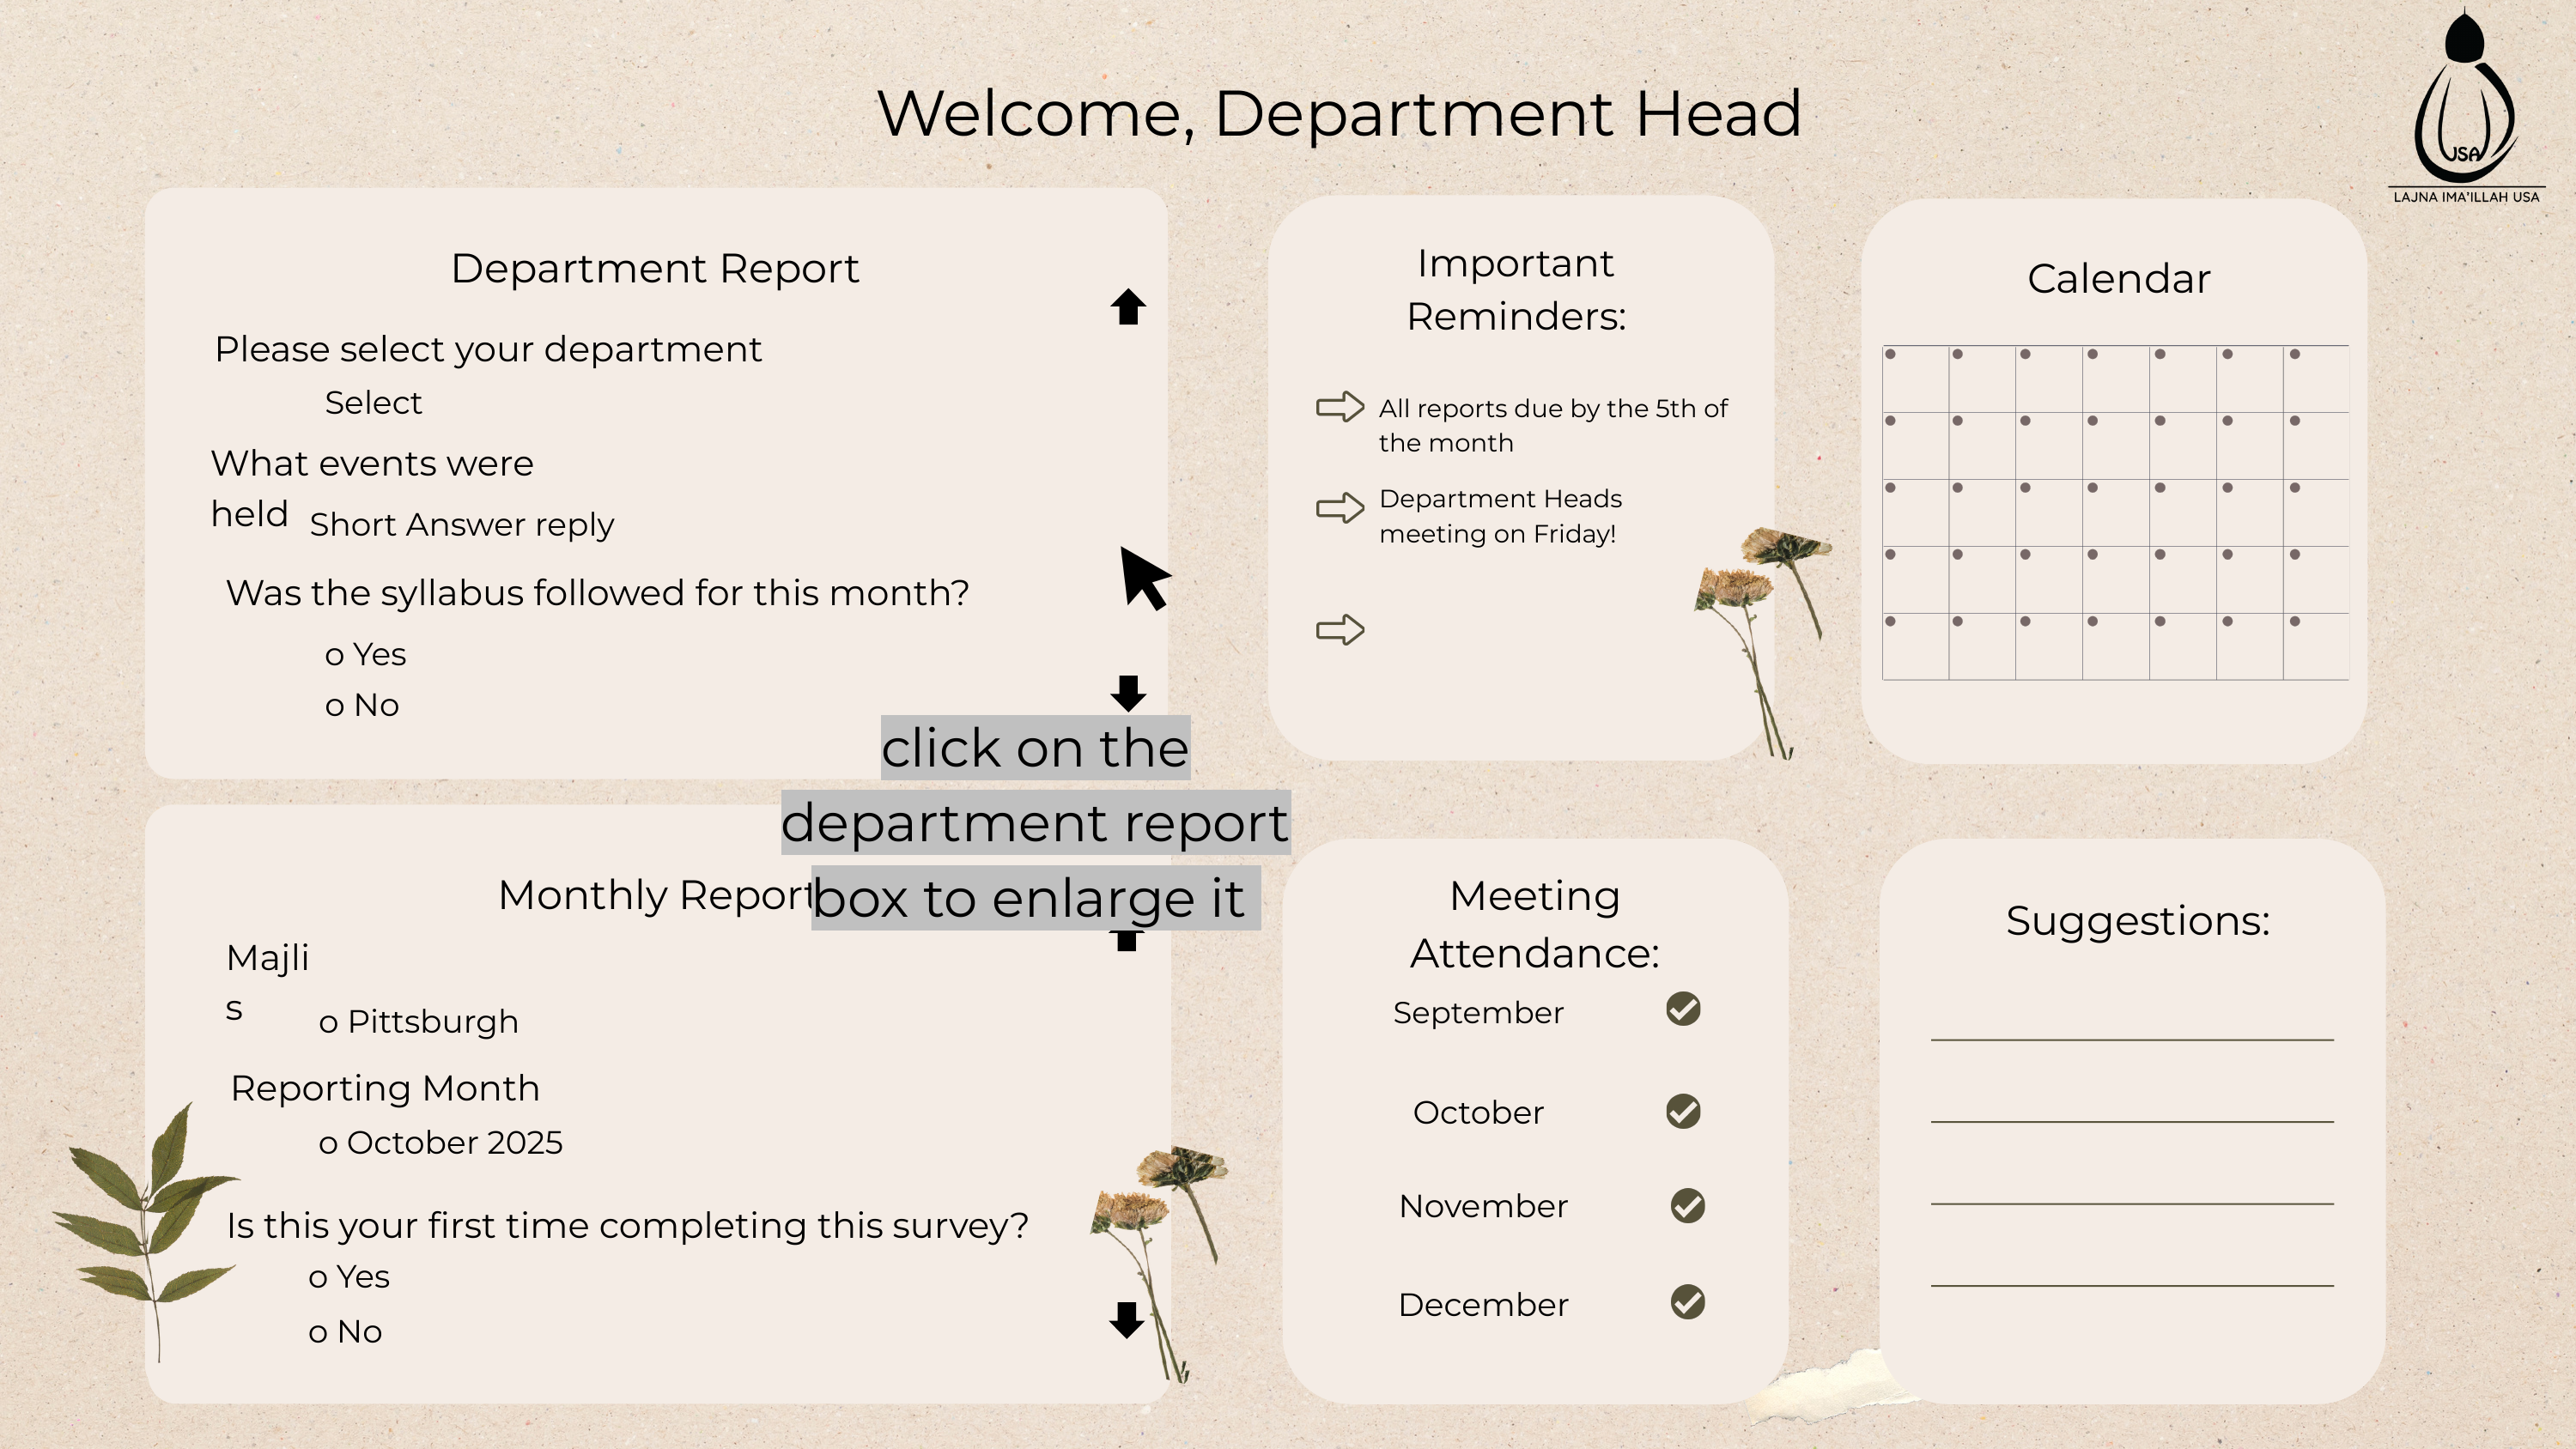

Welcome, Department Head

Important
Reminders:
Department Report
Department Report
Calendar

Please select your department

Select
All reports due by the 5th of the month

What events were held
-Specific Department Questions Here-
Department Heads meeting on Friday!

Short Answer reply

Was the syllabus followed for this month?

o Yes

o No
click on the department report box to enlarge it

Suggestions:

Monthly Report
Monthly Report
Meeting Attendance:

Majlis
September

o Pittsburgh
-Report Questions Here-
Reporting Month
October

o October 2025

November

Is this your first time completing this survey?
o Yes
December

o No